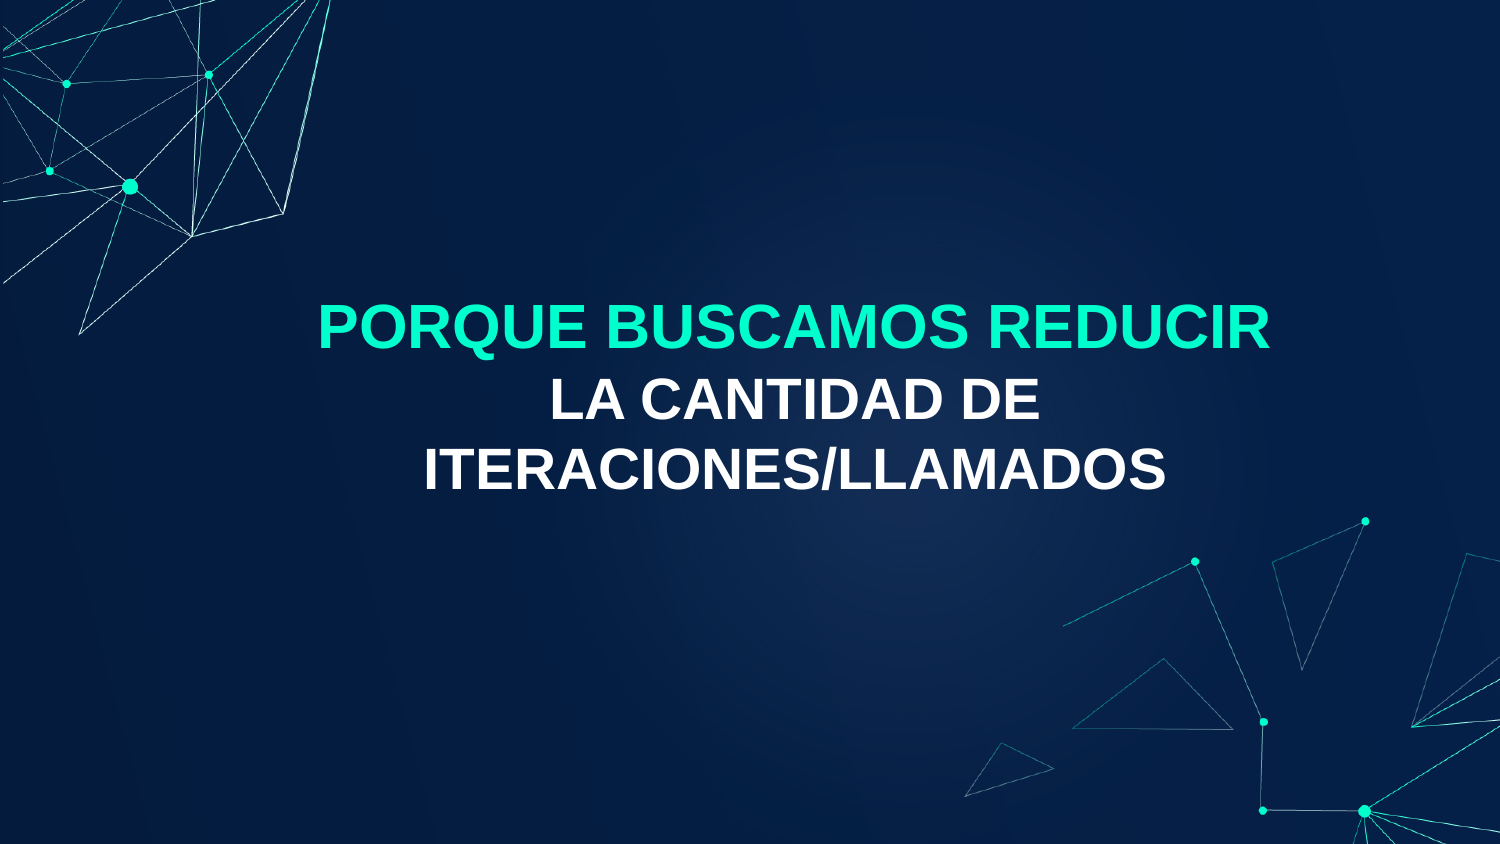

# PORQUE BUSCAMOS REDUCIR
LA CANTIDAD DE ITERACIONES/LLAMADOS